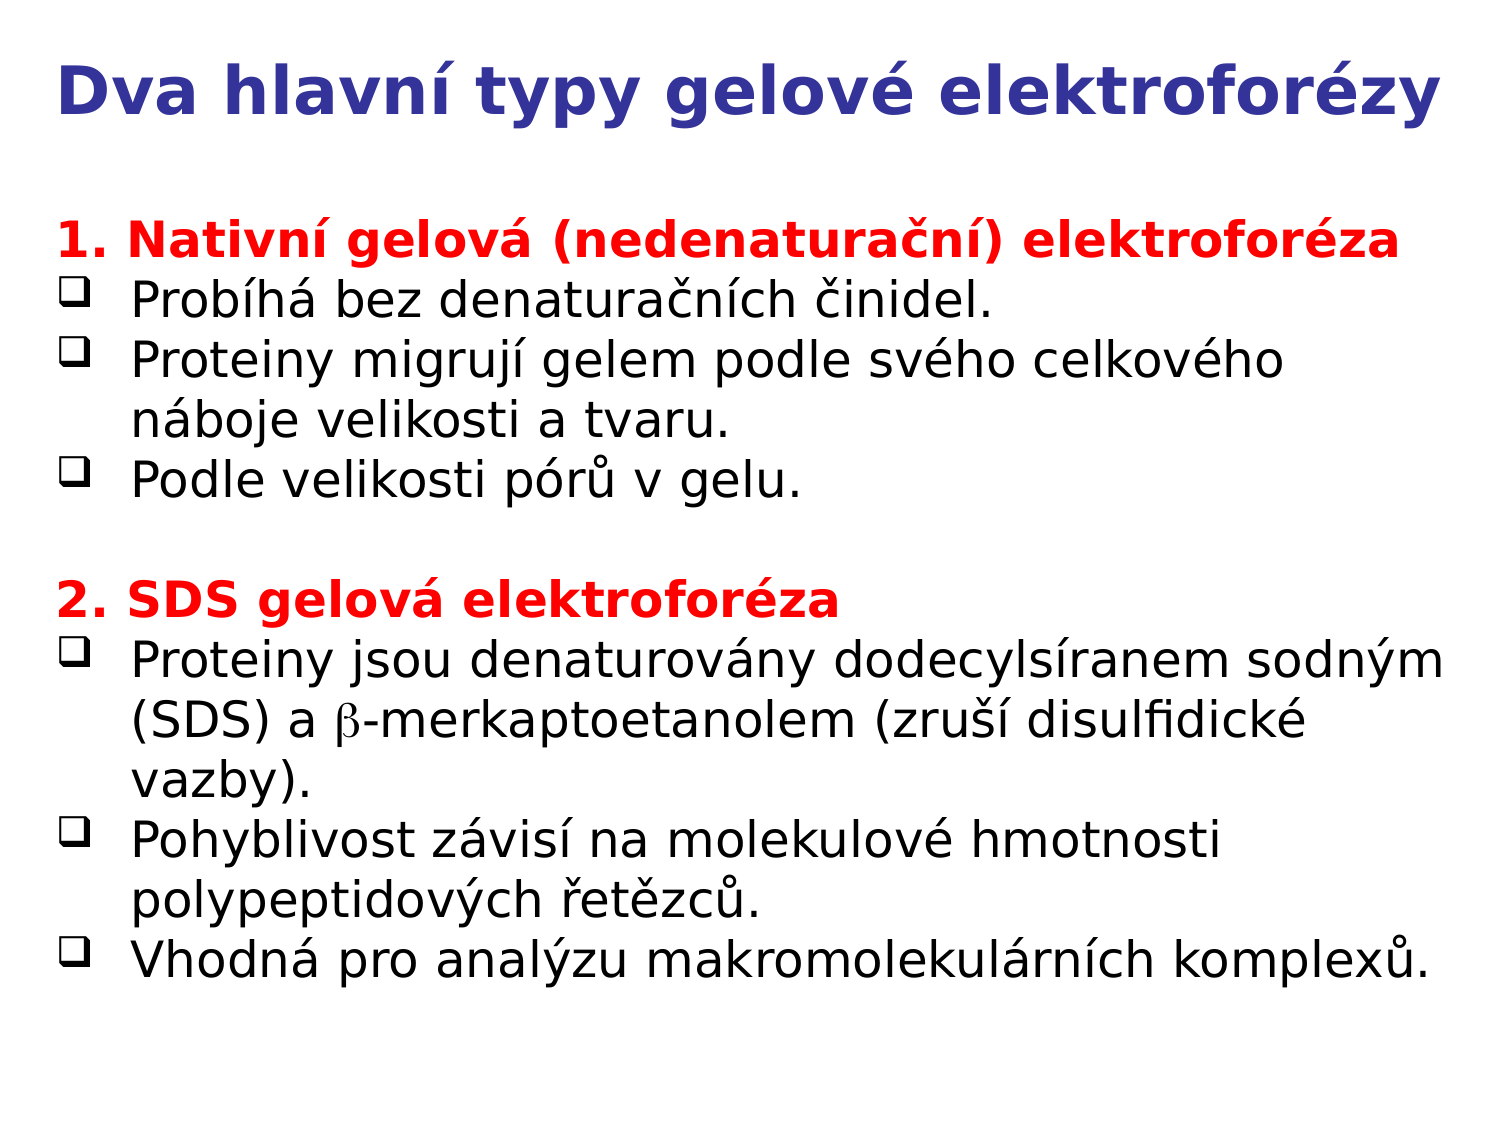

Dva hlavní typy gelové elektroforézy

1. Nativní gelová (nedenaturační) elektroforéza
Probíhá bez denaturačních činidel.
Proteiny migrují gelem podle svého celkového náboje velikosti a tvaru.
Podle velikosti pórů v gelu.

2. SDS gelová elektroforéza
Proteiny jsou denaturovány dodecylsíranem sodným (SDS) a β-merkaptoetanolem (zruší disulfidické vazby).
Pohyblivost závisí na molekulové hmotnosti polypeptidových řetězců.
Vhodná pro analýzu makromolekulárních komplexů.